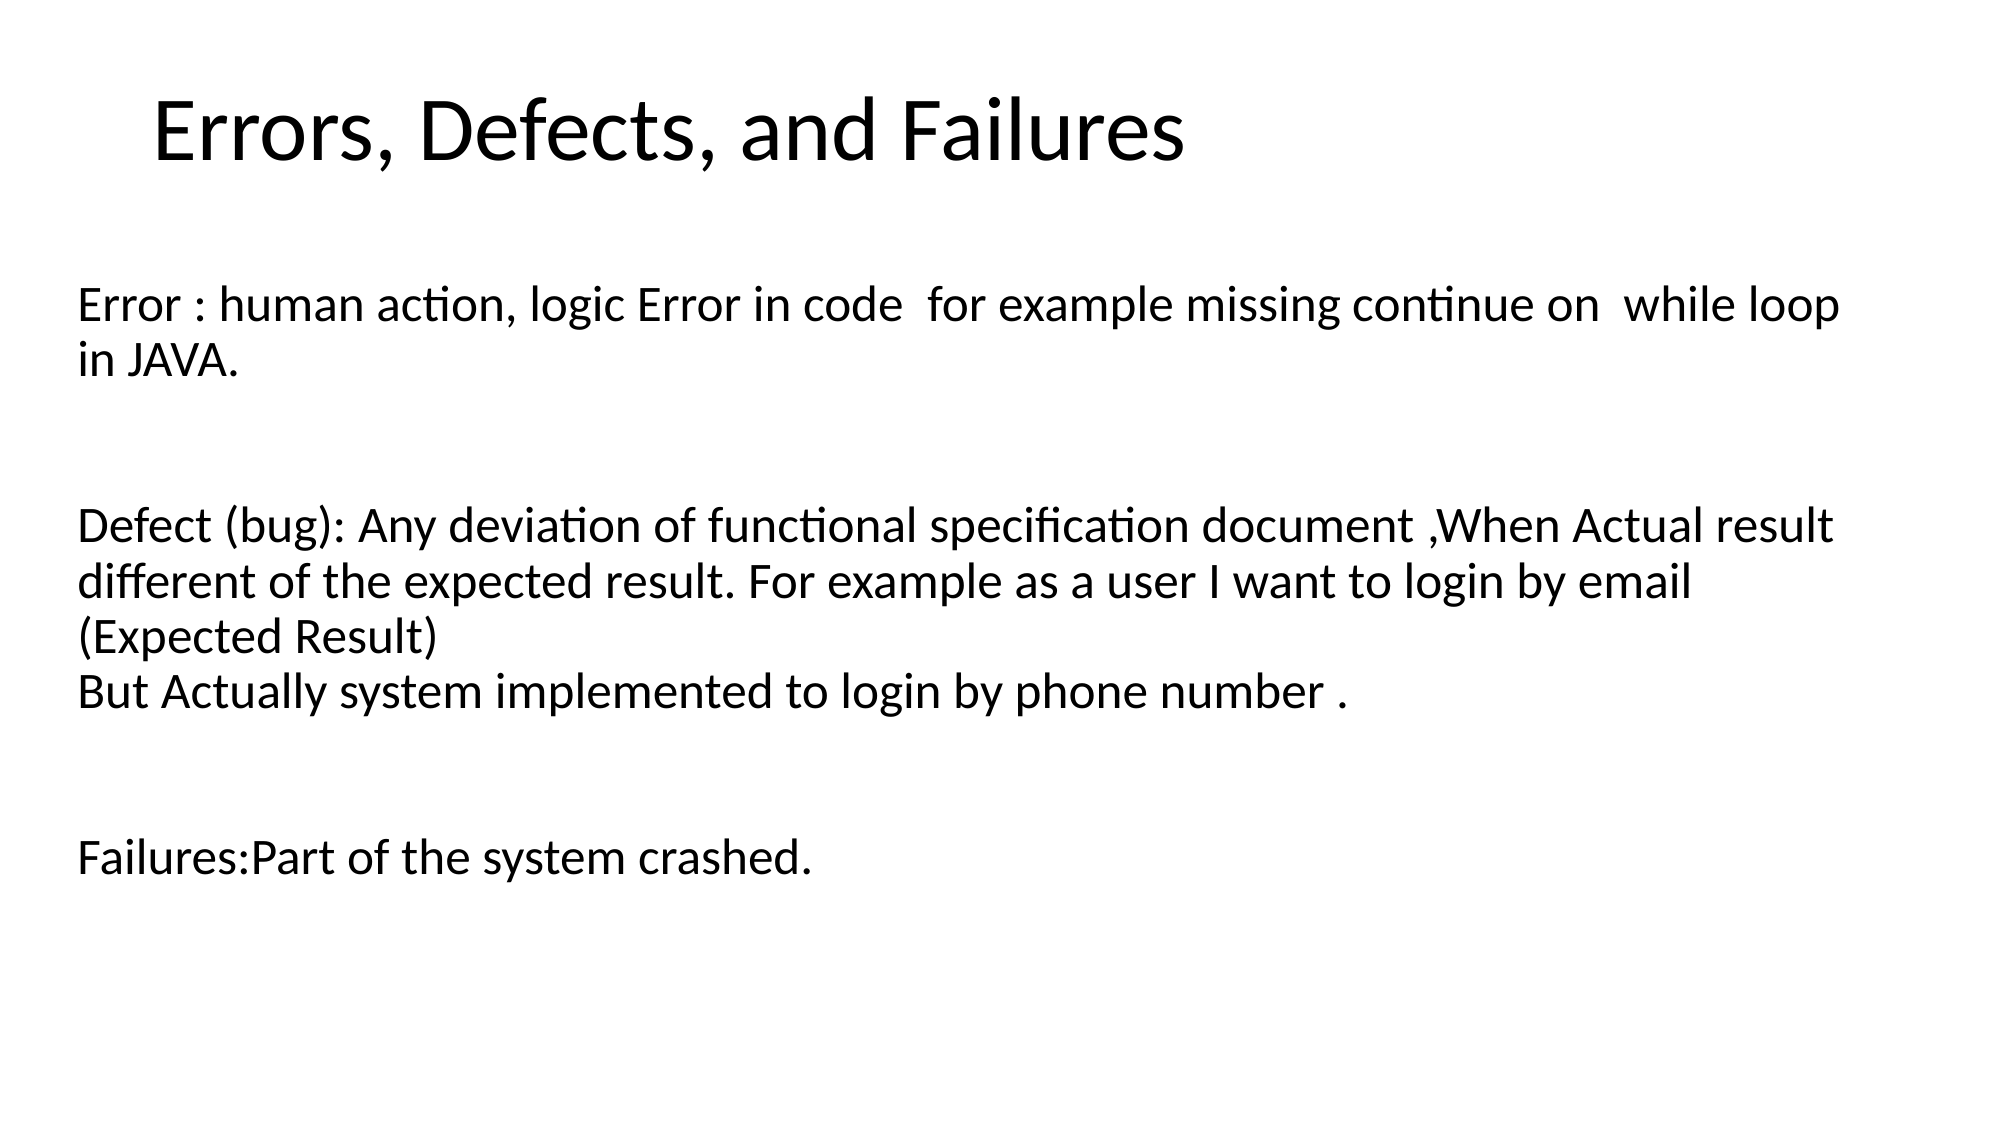

# Errors, Defects, and Failures
Error : human action, logic Error in code  for example missing continue on  while loop in JAVA.
Defect (bug): Any deviation of functional specification document ,When Actual result different of the expected result. For example as a user I want to login by email (Expected Result)
But Actually system implemented to login by phone number .
Failures:Part of the system crashed.